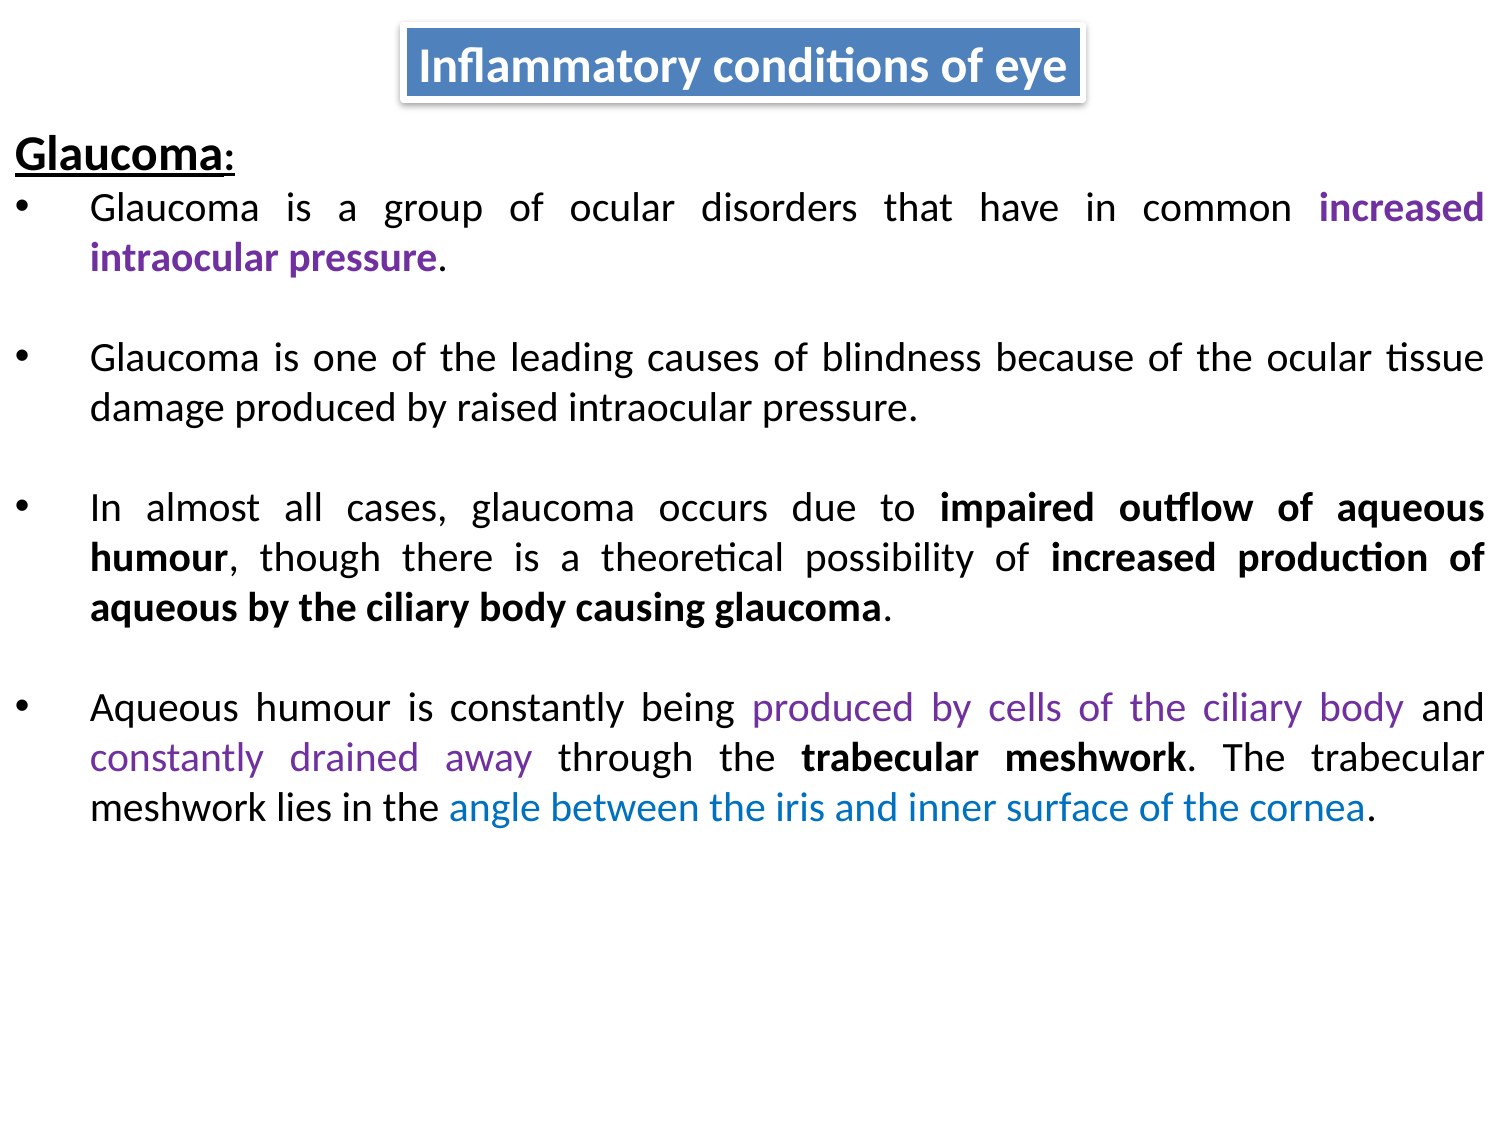

Inflammatory conditions of eye
Glaucoma:
Glaucoma is a group of ocular disorders that have in common increased intraocular pressure.

Glaucoma is one of the leading causes of blindness because of the ocular tissue damage produced by raised intraocular pressure.

In almost all cases, glaucoma occurs due to impaired outflow of aqueous humour, though there is a theoretical possibility of increased production of aqueous by the ciliary body causing glaucoma.

Aqueous humour is constantly being produced by cells of the ciliary body and constantly drained away through the trabecular meshwork. The trabecular meshwork lies in the angle between the iris and inner surface of the cornea.